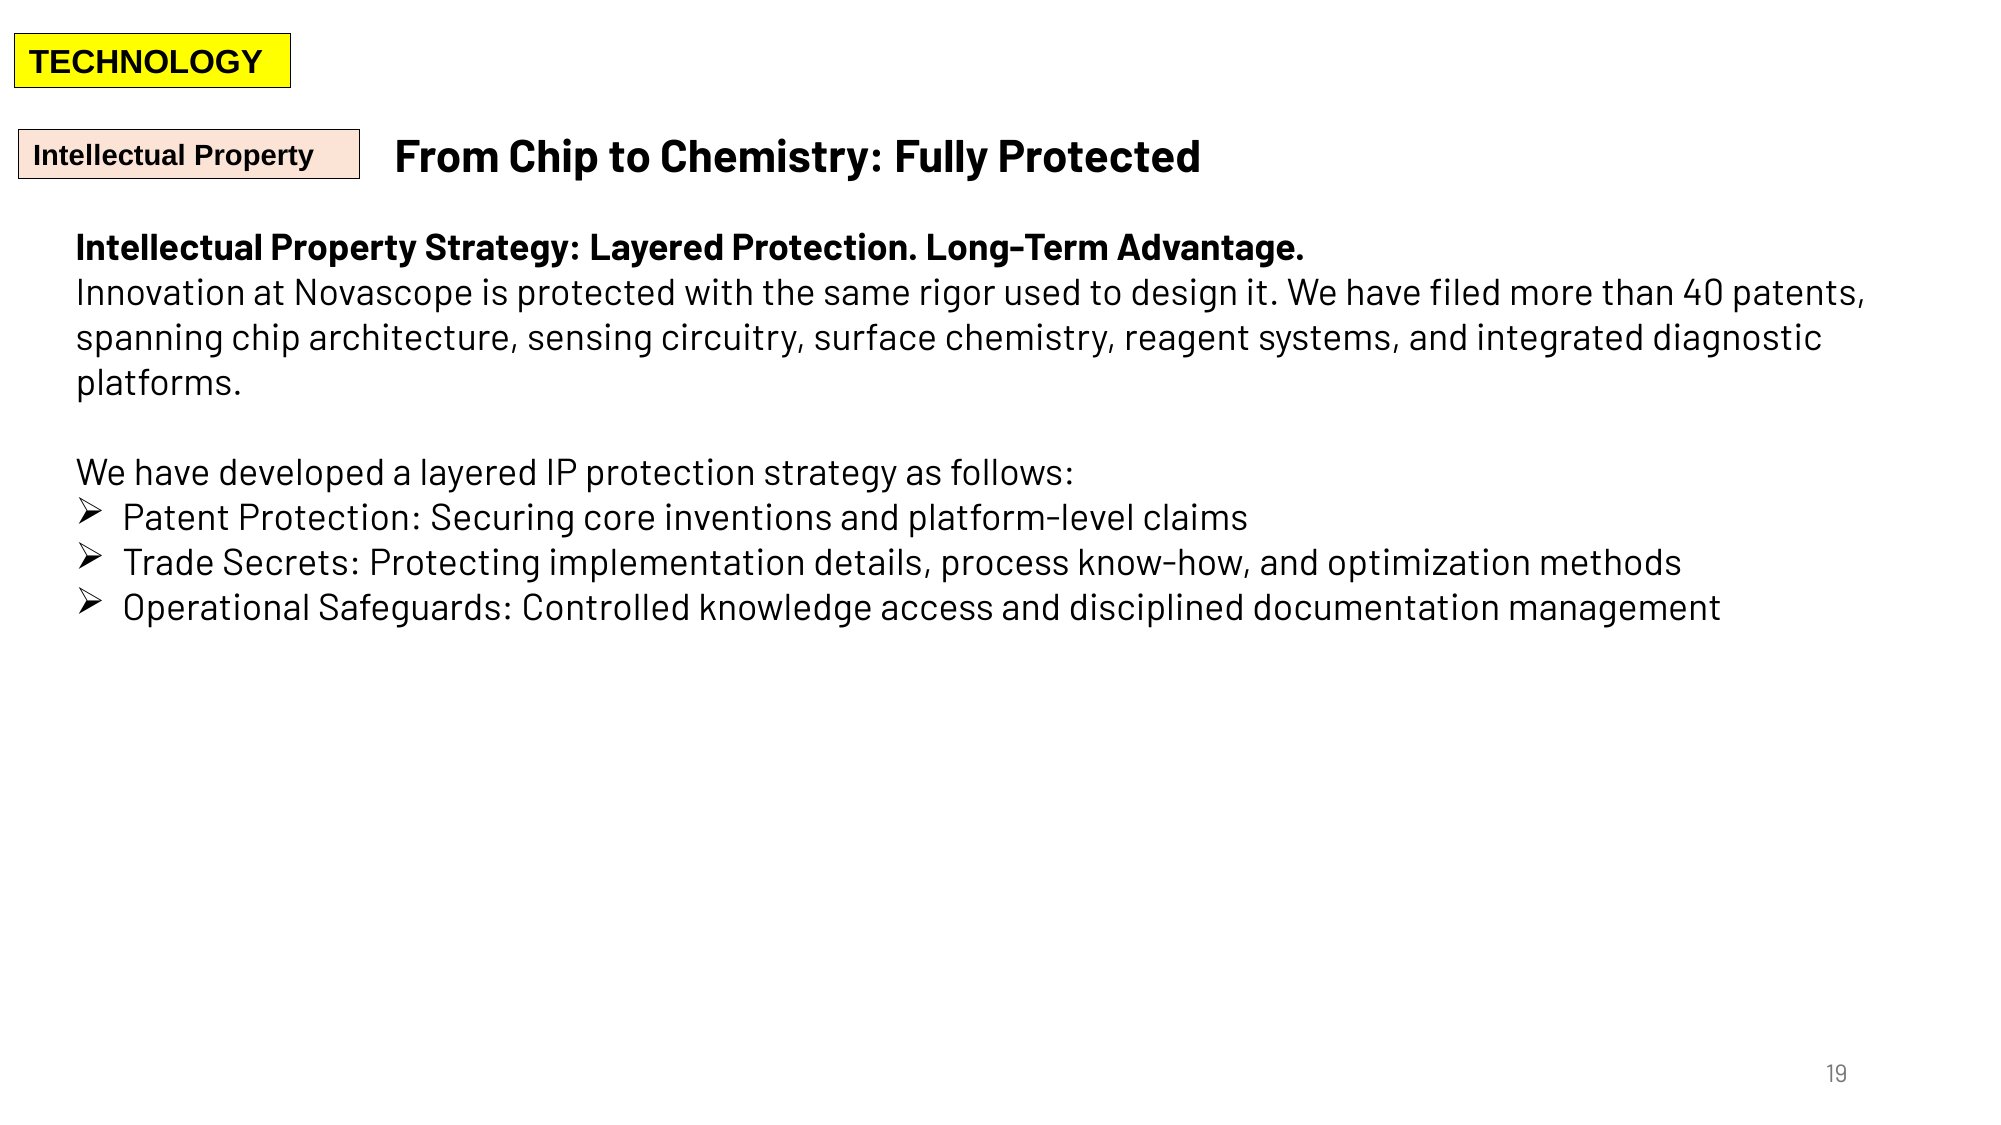

TECHNOLOGY
From Chip to Chemistry: Fully Protected
Intellectual Property
Intellectual Property Strategy: Layered Protection. Long-Term Advantage.
Innovation at Novascope is protected with the same rigor used to design it. We have filed more than 40 patents, spanning chip architecture, sensing circuitry, surface chemistry, reagent systems, and integrated diagnostic platforms.

We have developed a layered IP protection strategy as follows:
Patent Protection: Securing core inventions and platform-level claims
Trade Secrets: Protecting implementation details, process know-how, and optimization methods
Operational Safeguards: Controlled knowledge access and disciplined documentation management

19